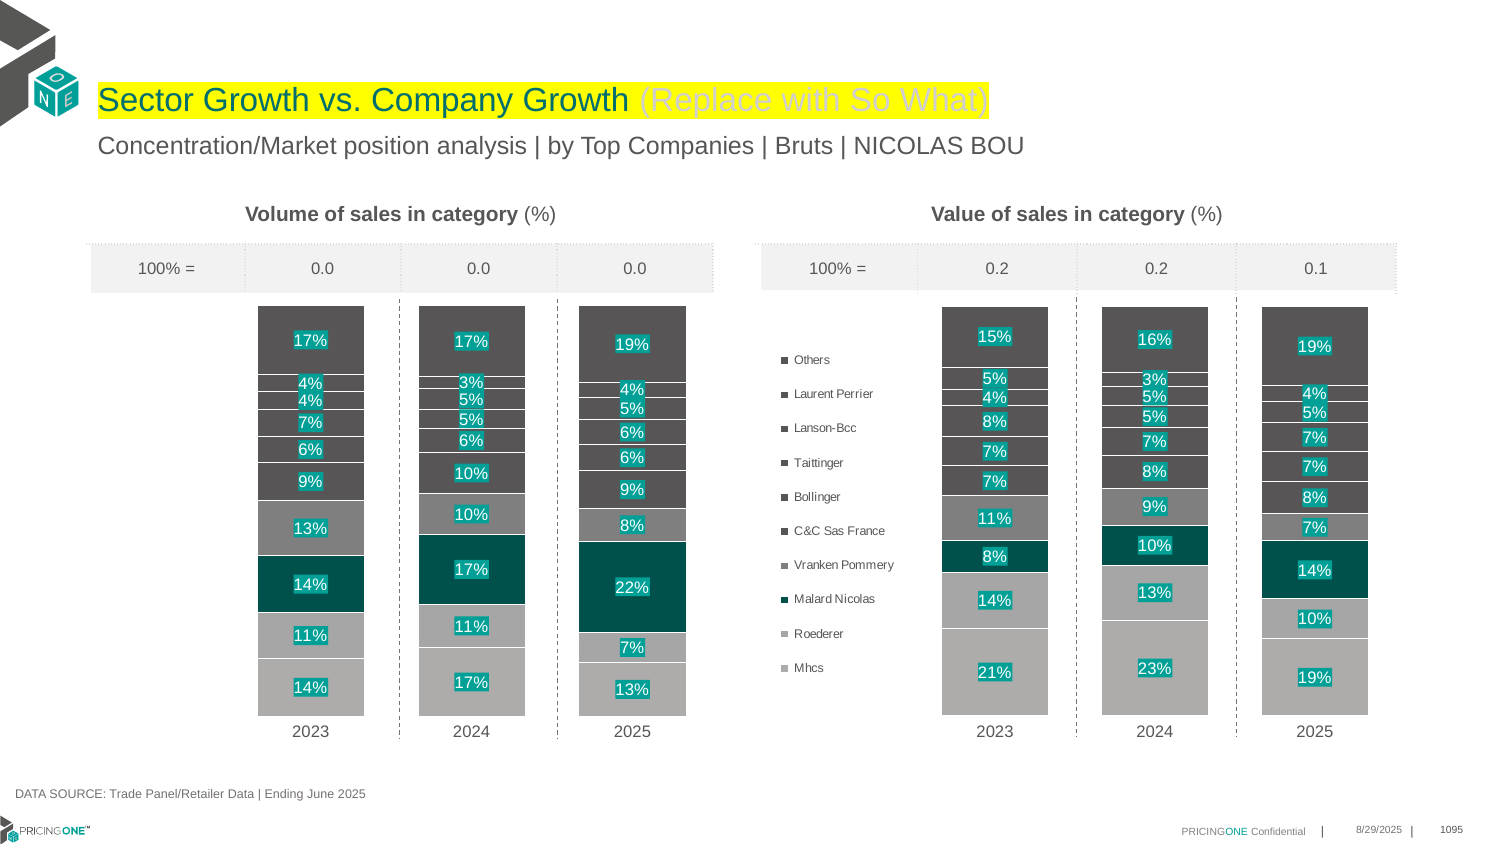

# Sector Growth vs. Company Growth (Replace with So What)
Concentration/Market position analysis | by Top Companies | Bruts | NICOLAS BOU
| Volume of sales in category (%) |  |  |  |
| --- | --- | --- | --- |
| 100% = | 0.0 | 0.0 | 0.0 |
| Value of sales in category (%) |  |  |  |
| --- | --- | --- | --- |
| 100% = | 0.2 | 0.2 | 0.1 |

### Chart

| Category | Mhcs | Roederer | Malard Nicolas | Vranken Pommery | C&C Sas France | Bollinger | Taittinger | Lanson-Bcc | Laurent Perrier | Others |
|---|---|---|---|---|---|---|---|---|---|---|
| 2023 | 0.14164588528678304 | 0.10972568578553615 | 0.14039900249376558 | 0.13341645885286782 | 0.09251870324189526 | 0.06334164588528678 | 0.06658354114713216 | 0.04214463840399003 | 0.042643391521197005 | 0.16758104738154614 |
| 2024 | 0.1671819262782402 | 0.10606420927467301 | 0.16860879904875148 | 0.10107015457788347 | 0.09869203329369798 | 0.058977407847800235 | 0.04708680142687277 | 0.04946492271105826 | 0.02877526753864447 | 0.1740784780023781 |
| 2025 | 0.13118440779610194 | 0.0727136431784108 | 0.22263868065967016 | 0.07946026986506746 | 0.09145427286356822 | 0.06371814092953523 | 0.06146926536731634 | 0.053973013493253376 | 0.03673163418290855 | 0.18665667166416794 |

### Chart

| Category | Mhcs | Roederer | Malard Nicolas | Vranken Pommery | C&C Sas France | Bollinger | Taittinger | Lanson-Bcc | Laurent Perrier | Others |
|---|---|---|---|---|---|---|---|---|---|---|
| 2023 | 0.21346468044209516 | 0.13689091782796733 | 0.07767419509851033 | 0.1089139836617011 | 0.0731379144641999 | 0.07080730418068236 | 0.07567035079288803 | 0.04019221528111485 | 0.05417107160019222 | 0.14907736665064875 |
| 2024 | 0.2330783479848005 | 0.13390580487959527 | 0.09832561130812466 | 0.09034995946502897 | 0.08046304976969795 | 0.06707518670996436 | 0.053678265556144335 | 0.047953550093524824 | 0.03197960117211737 | 0.16319062306100174 |
| 2025 | 0.1874981979644206 | 0.09788657267249085 | 0.14151024997837558 | 0.06625724418302915 | 0.07810743015310094 | 0.07319147709252372 | 0.0703370527347692 | 0.05230228065622928 | 0.03817432171380792 | 0.19473517285125277 |
DATA SOURCE: Trade Panel/Retailer Data | Ending June 2025

8/29/2025
1095